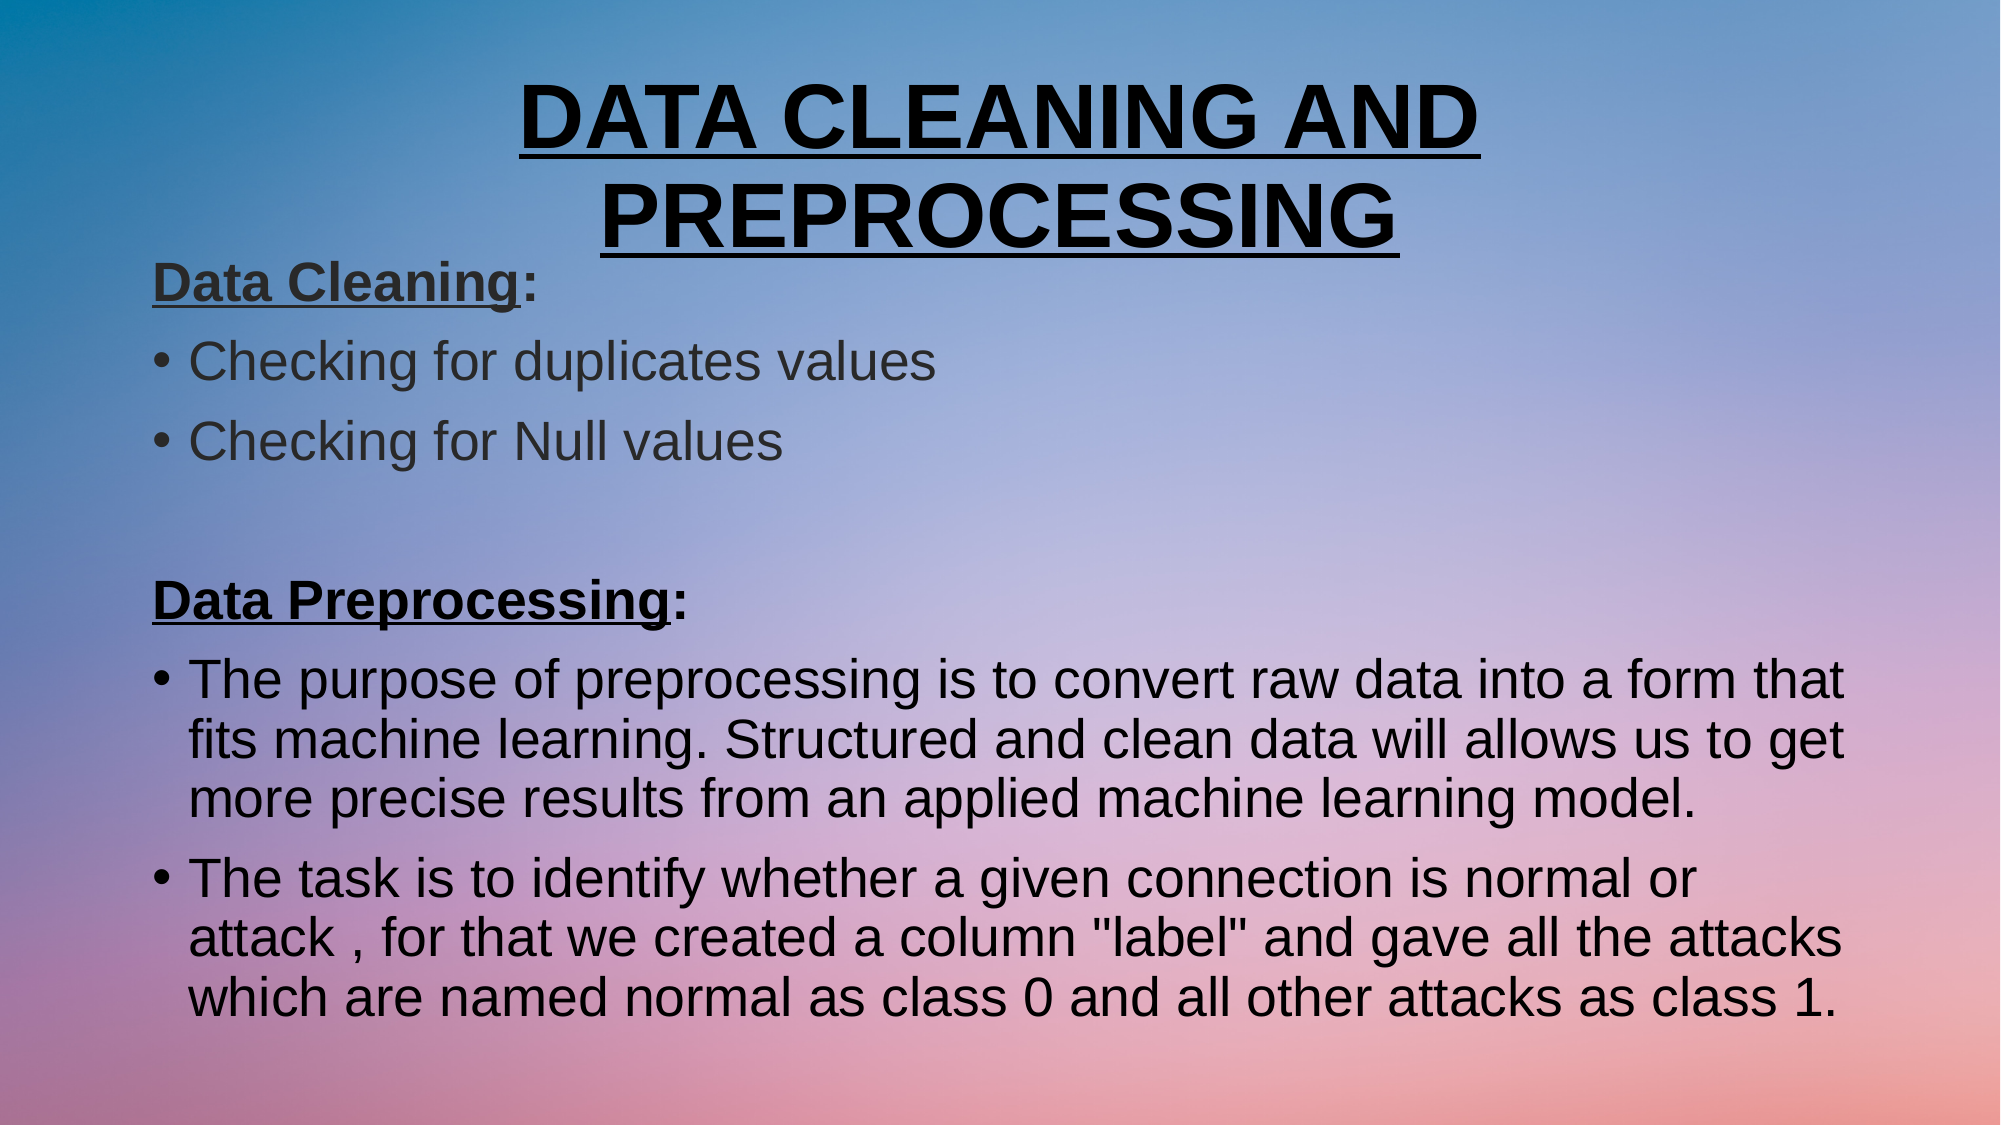

# DATA CLEANING AND PREPROCESSING
Data Cleaning:
Checking for duplicates values
Checking for Null values

Data Preprocessing:
The purpose of preprocessing is to convert raw data into a form that fits machine learning. Structured and clean data will allows us to get more precise results from an applied machine learning model.
The task is to identify whether a given connection is normal or attack , for that we created a column "label" and gave all the attacks which are named normal as class 0 and all other attacks as class 1.